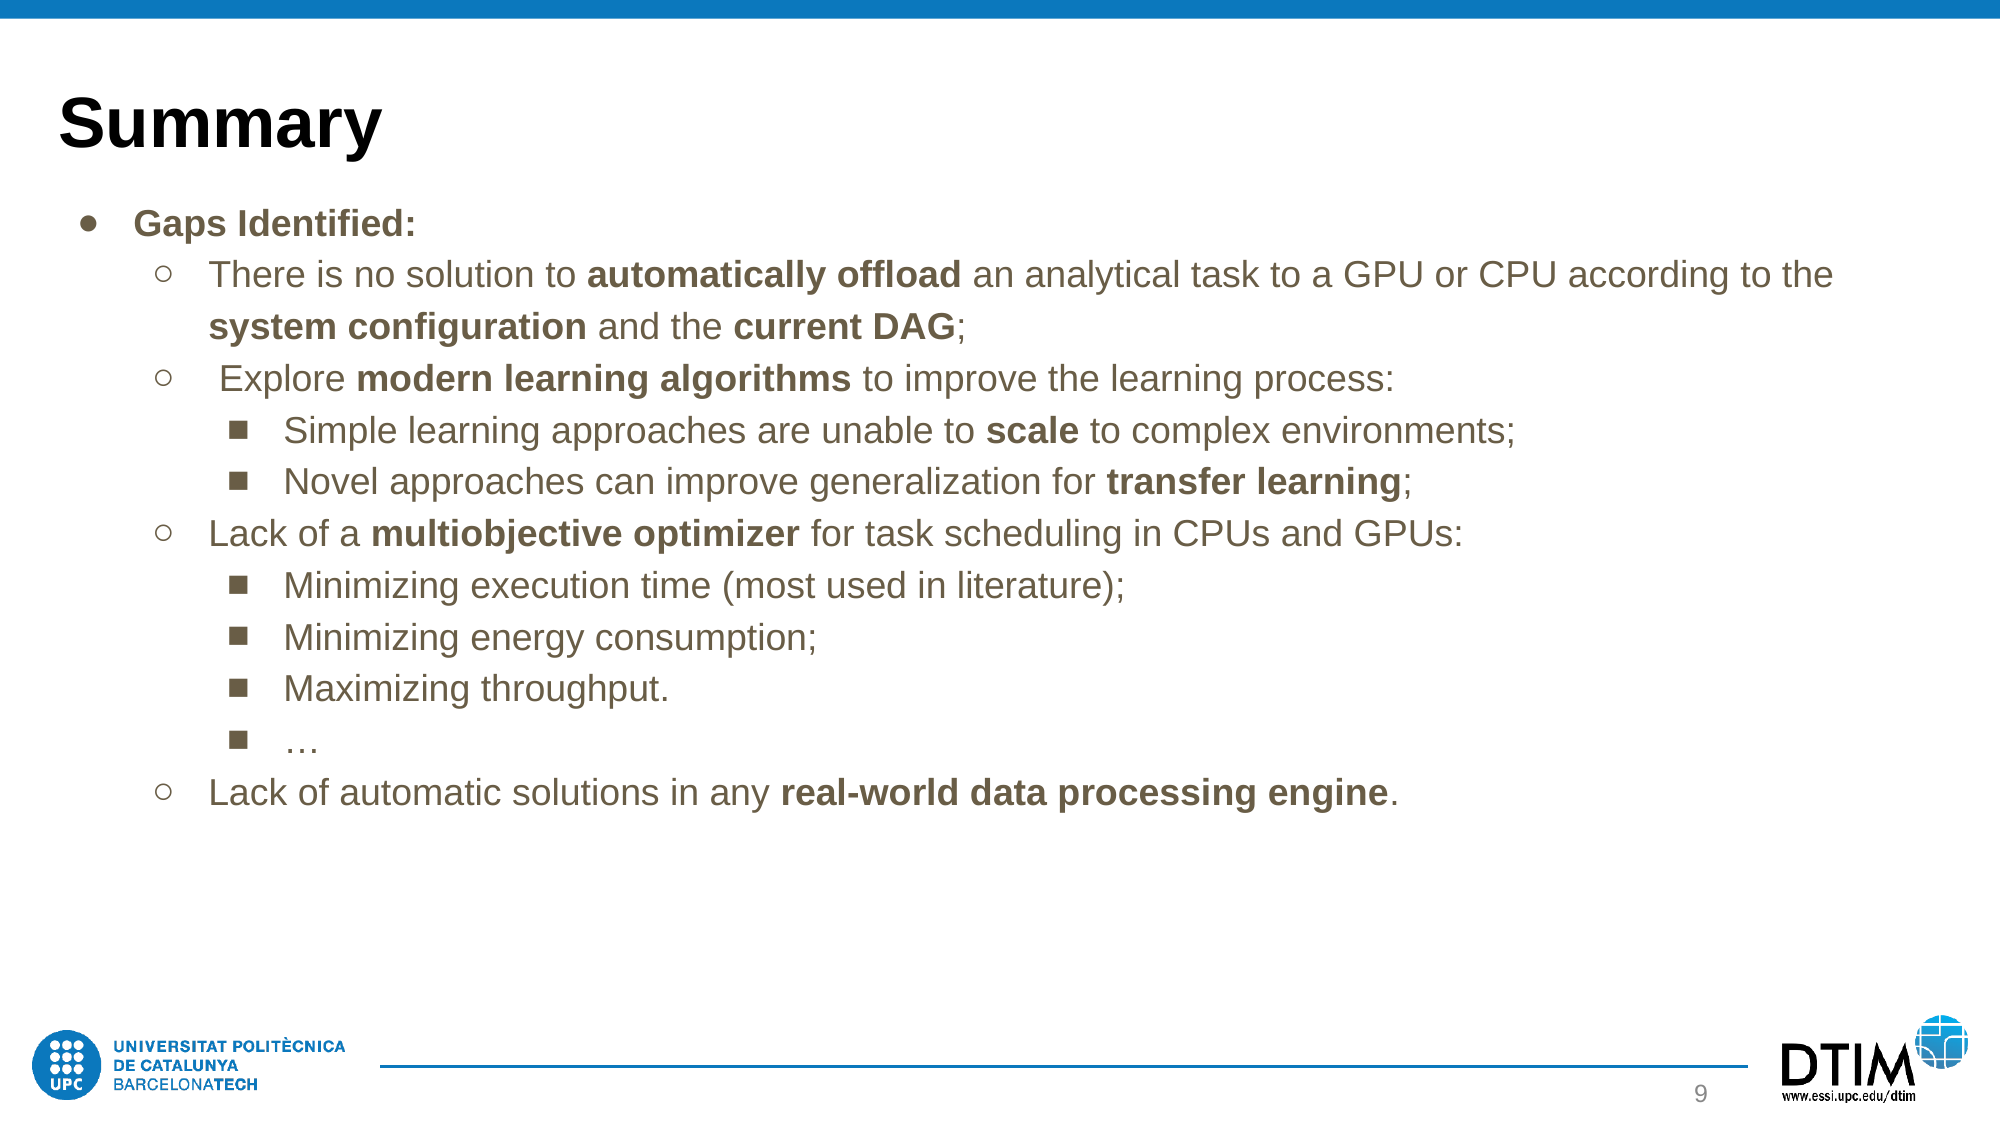

Summary
Gaps Identified:
There is no solution to automatically offload an analytical task to a GPU or CPU according to the system configuration and the current DAG;
 Explore modern learning algorithms to improve the learning process:
Simple learning approaches are unable to scale to complex environments;
Novel approaches can improve generalization for transfer learning;
Lack of a multiobjective optimizer for task scheduling in CPUs and GPUs:
Minimizing execution time (most used in literature);
Minimizing energy consumption;
Maximizing throughput.
…
Lack of automatic solutions in any real-world data processing engine.
9